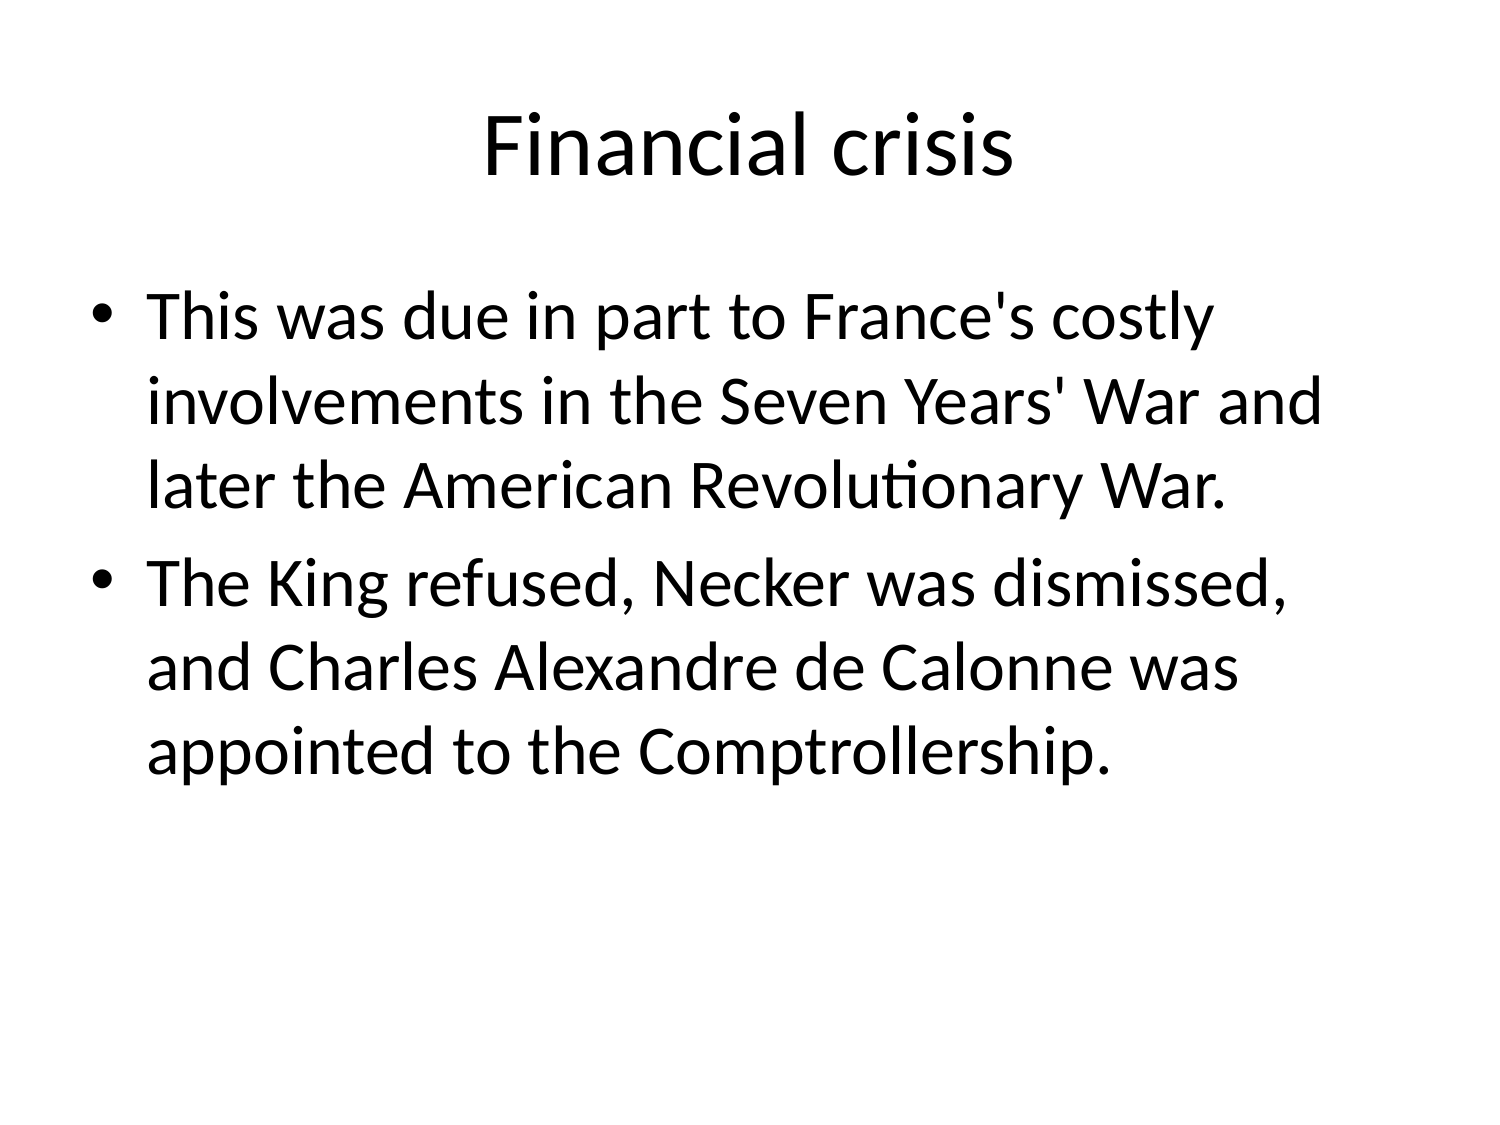

# Financial crisis
This was due in part to France's costly involvements in the Seven Years' War and later the American Revolutionary War.
The King refused, Necker was dismissed, and Charles Alexandre de Calonne was appointed to the Comptrollership.